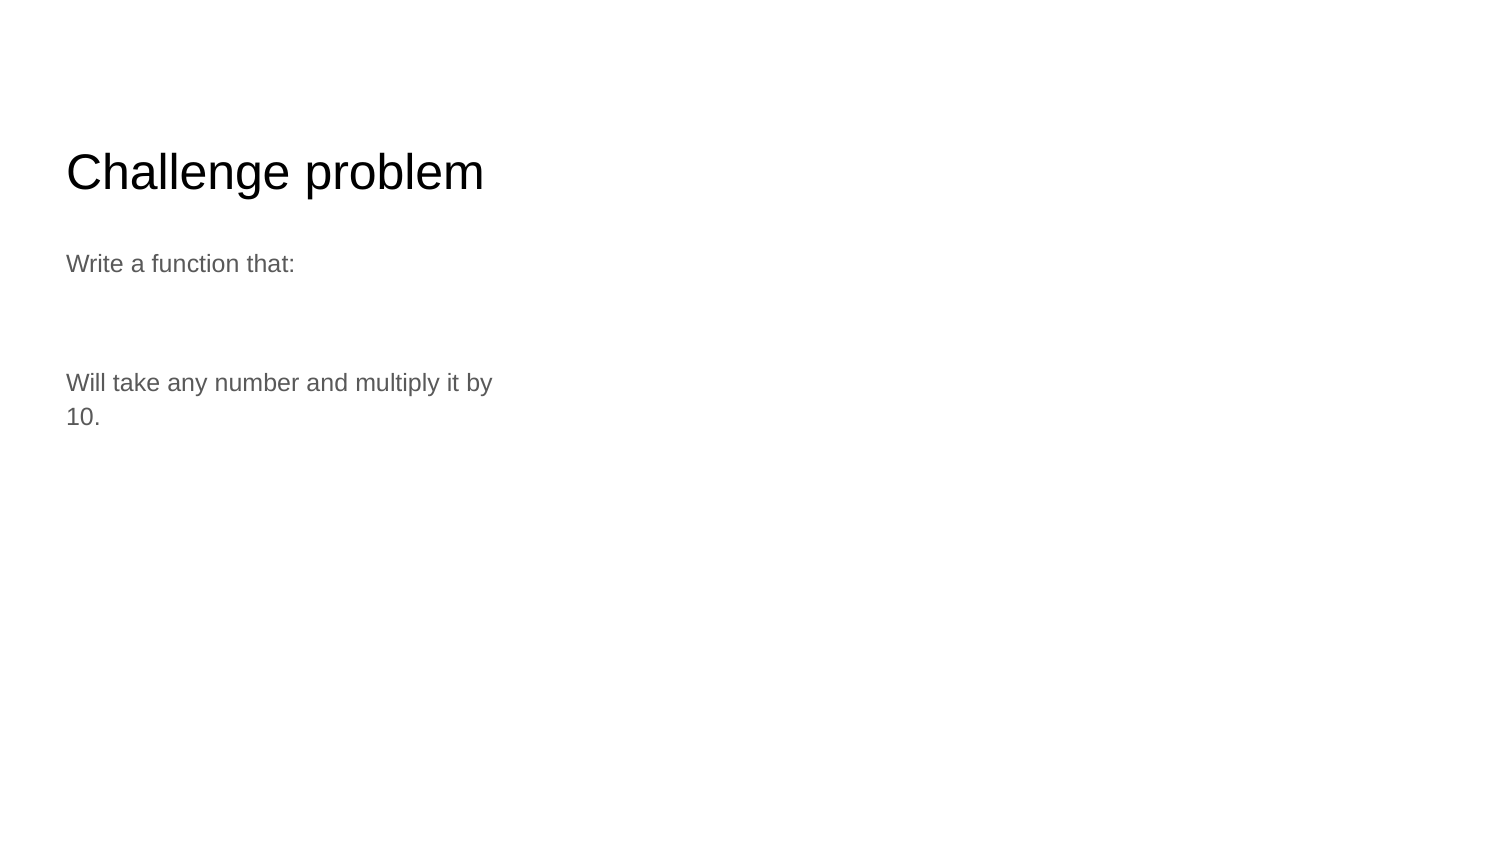

# Challenge problem
Write a function that:

Will take any number and multiply it by 10.